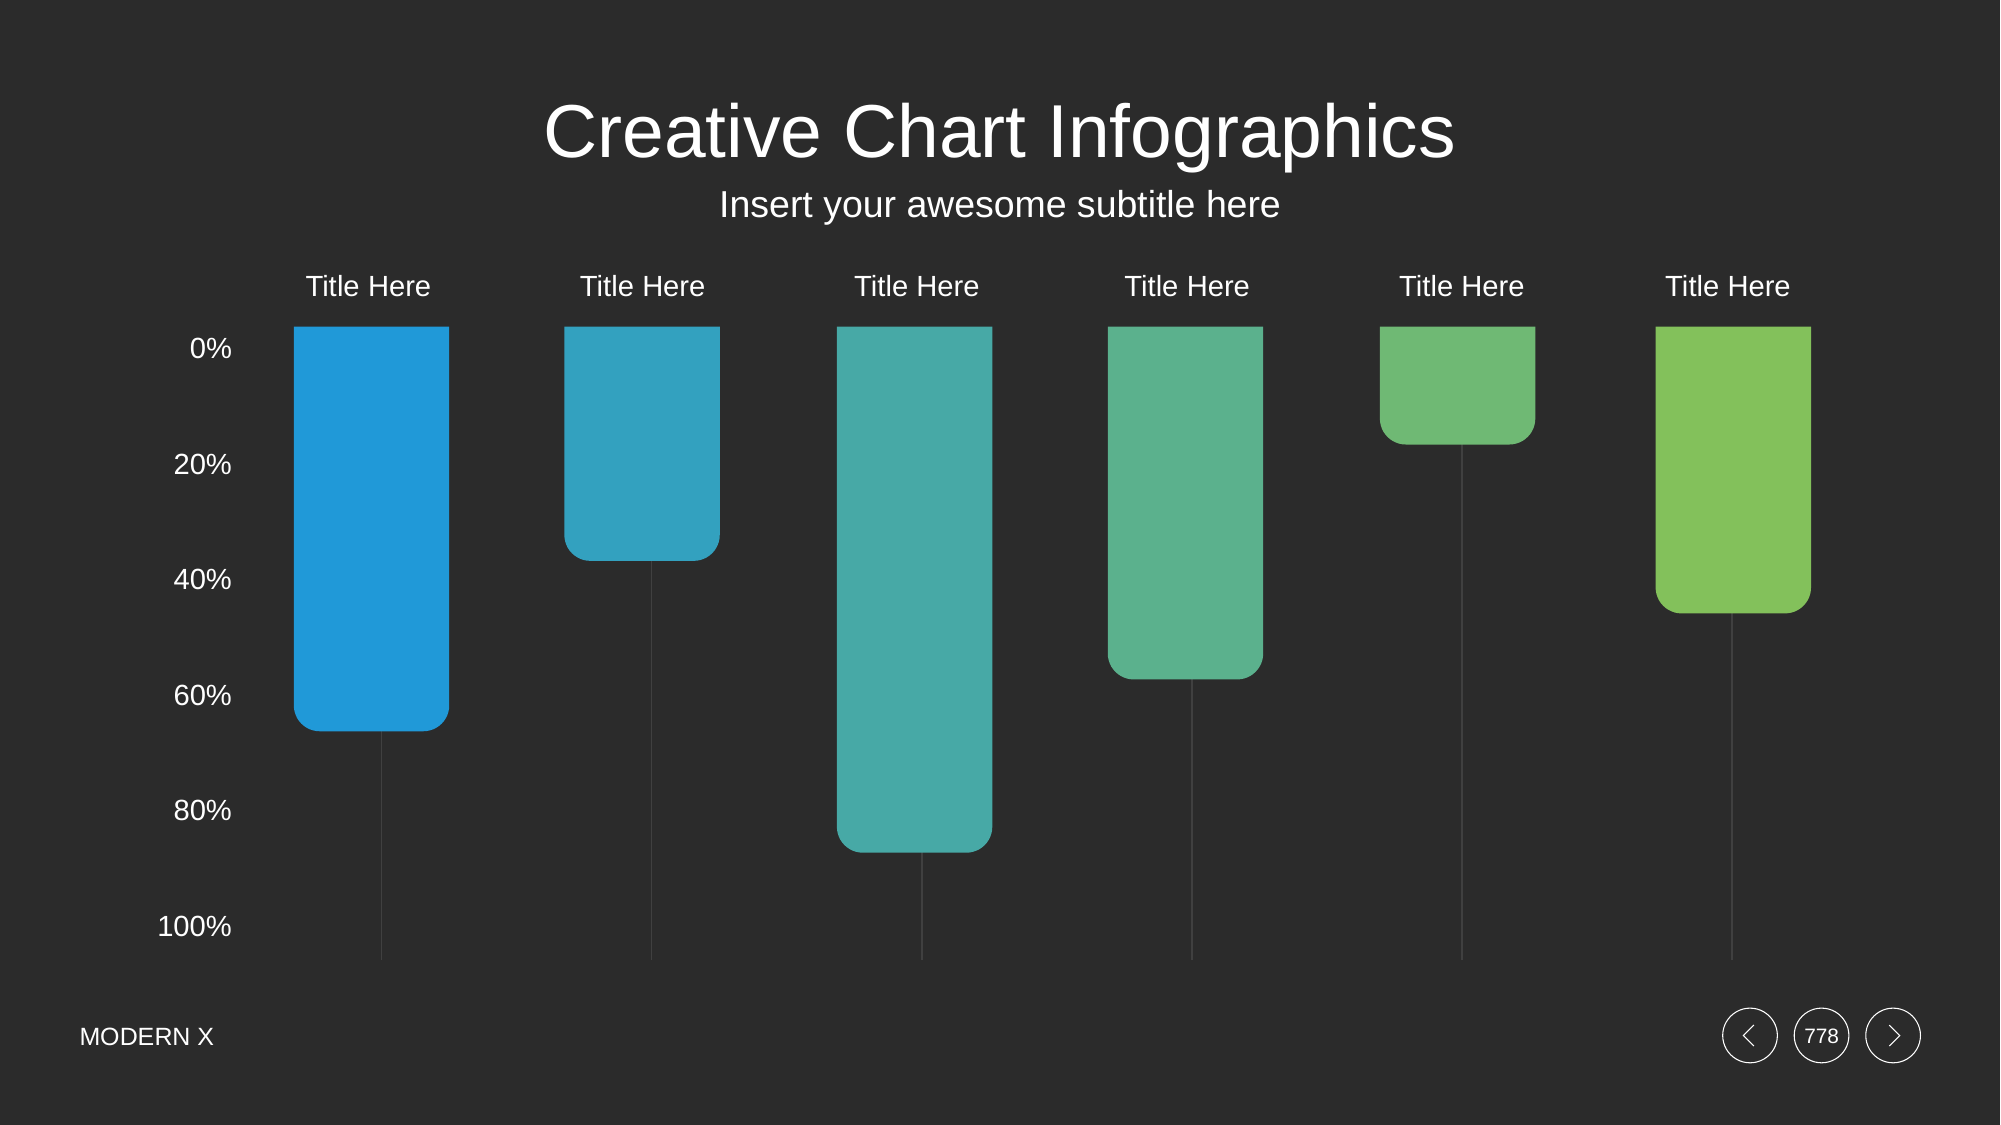

# Creative Chart Infographics
Insert your awesome subtitle here

Title Here
Title Here
Title Here
Title Here
Title Here
Title Here

| 0% |  |  |  |  |  |  |  |  |  |  |  |  |
| --- | --- | --- | --- | --- | --- | --- | --- | --- | --- | --- | --- | --- |
|  |  |  |  |  |  |  |  |  |  |  |  |  |
| 20% |  |  |  |  |  |  |  |  |  |  |  |  |
|  |  |  |  |  |  |  |  |  |  |  |  |  |
| 40% |  |  |  |  |  |  |  |  |  |  |  |  |
|  |  |  |  |  |  |  |  |  |  |  |  |  |
| 60% |  |  |  |  |  |  |  |  |  |  |  |  |
|  |  |  |  |  |  |  |  |  |  |  |  |  |
| 80% |  |  |  |  |  |  |  |  |  |  |  |  |
|  |  |  |  |  |  |  |  |  |  |  |  |  |
| 100% |  |  |  |  |  |  |  |  |  |  |  |  |